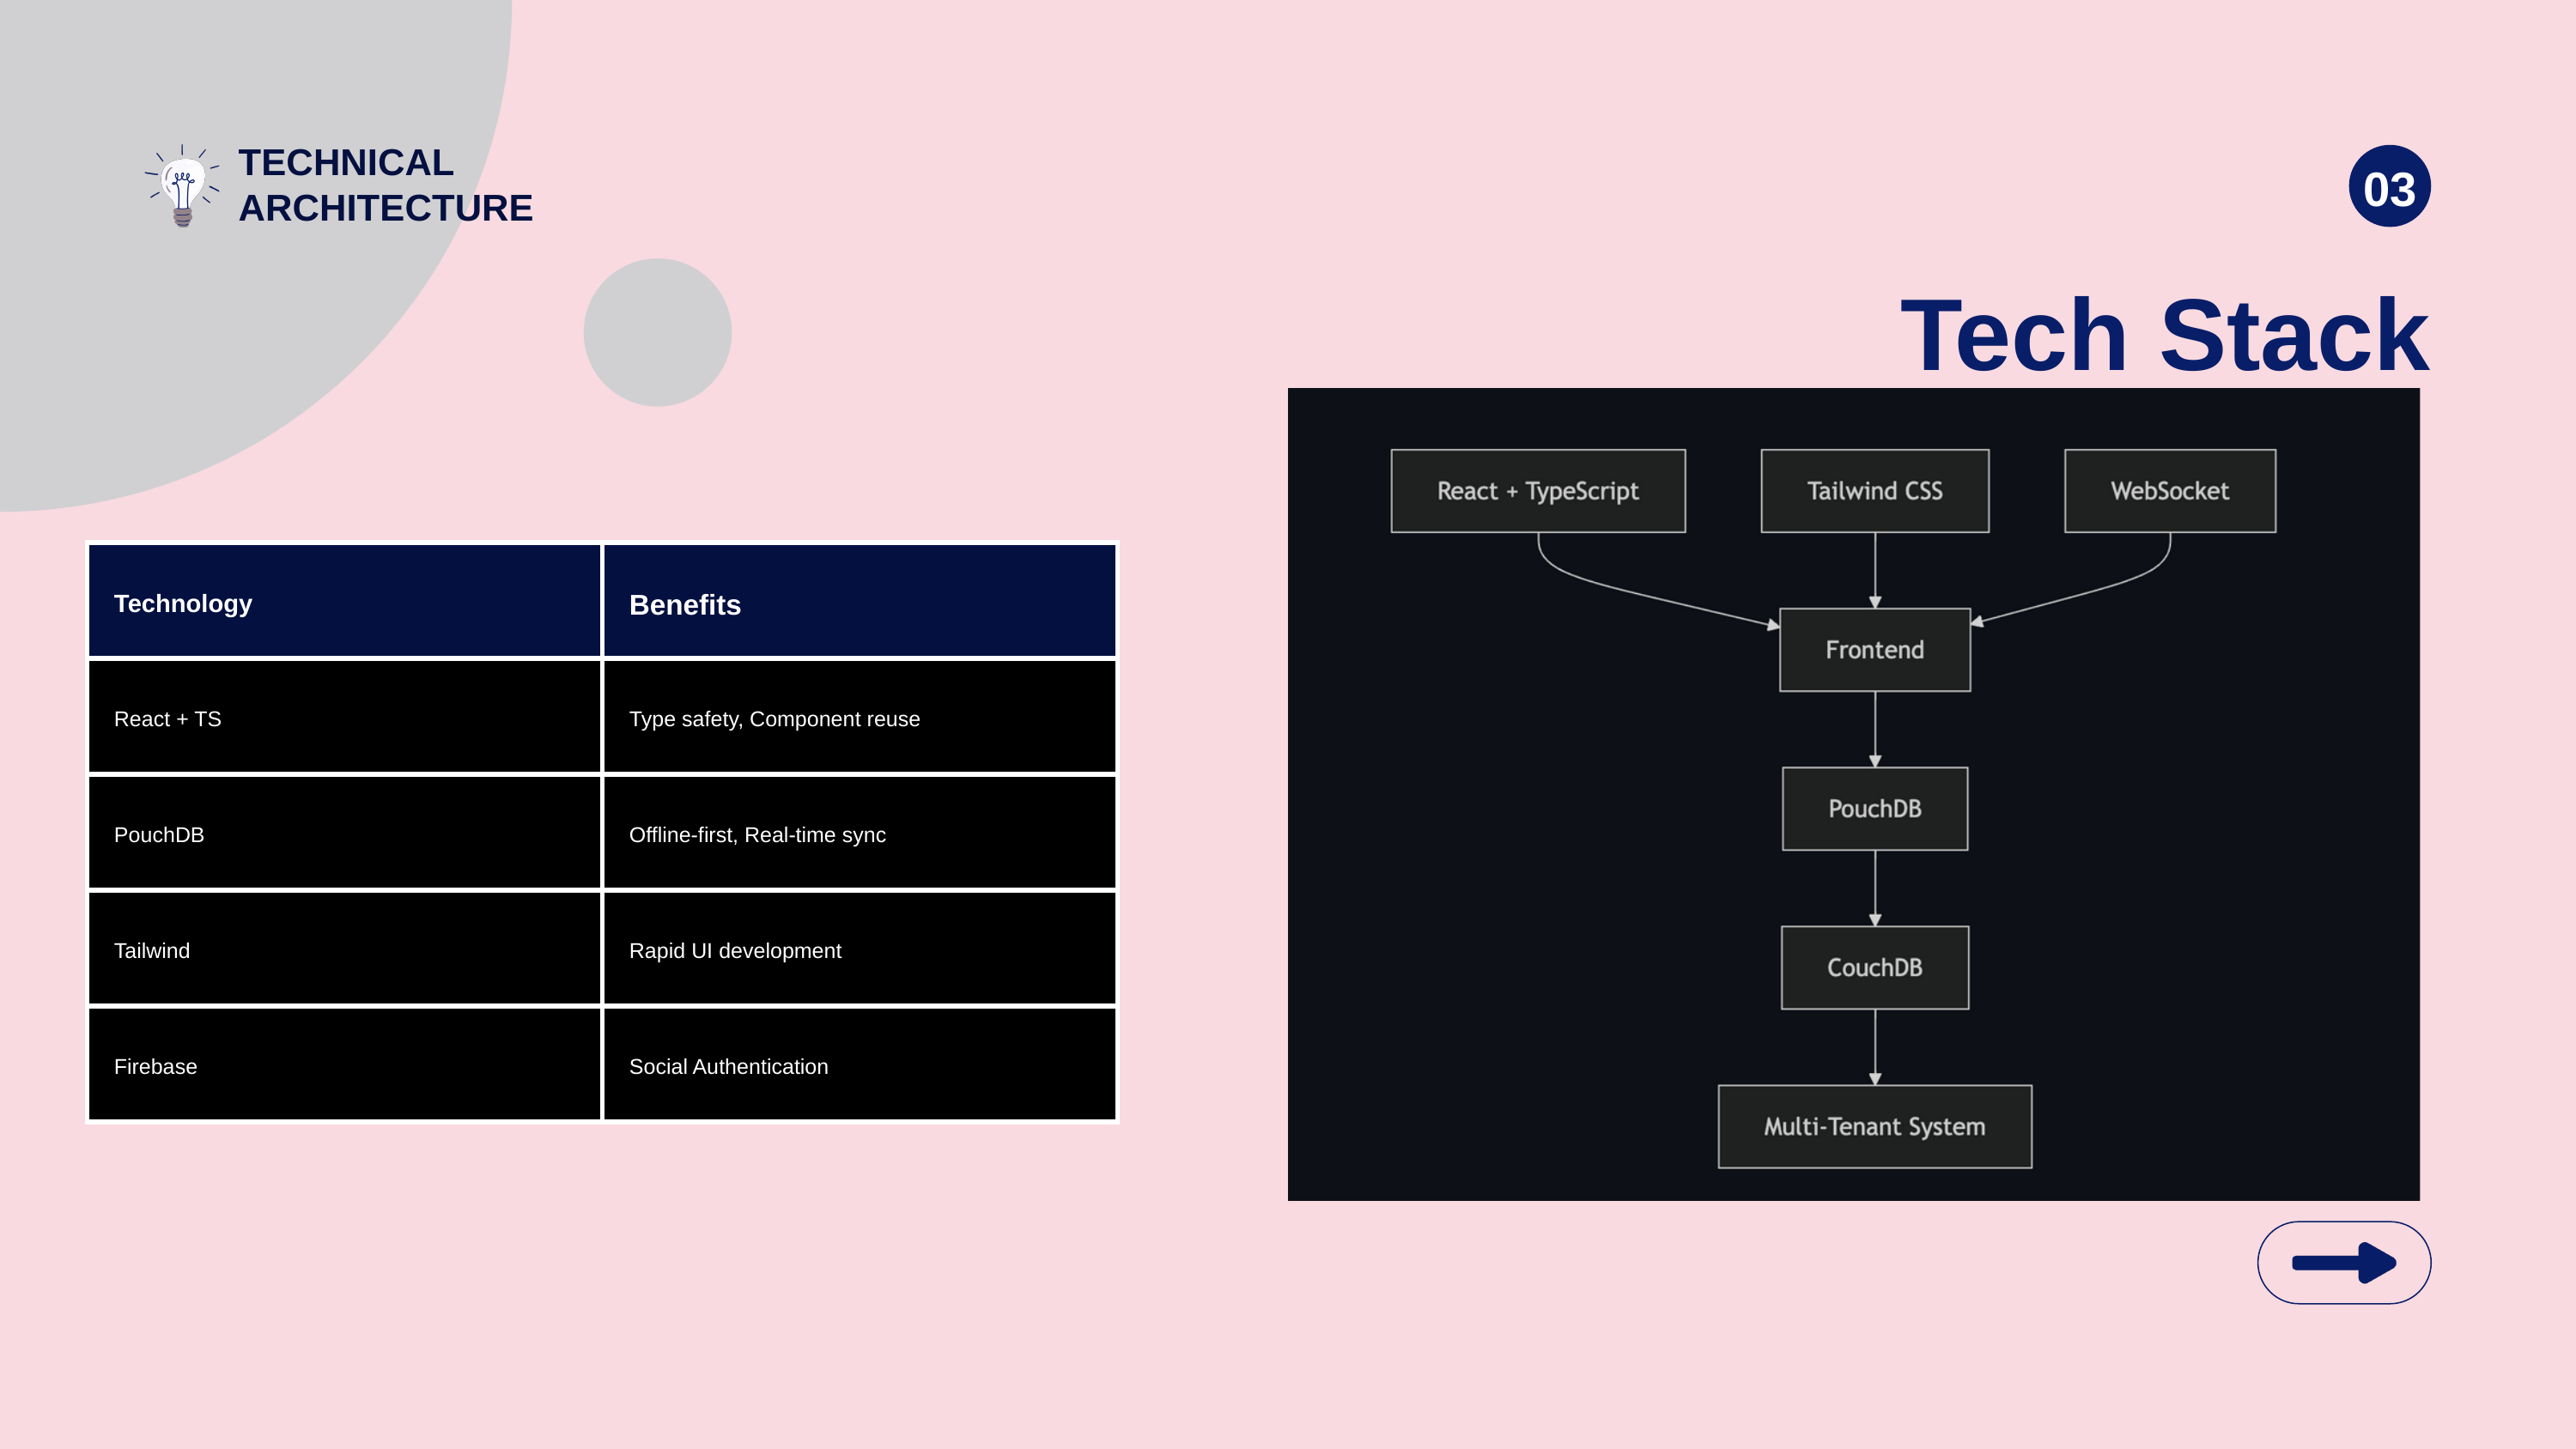

TECHNICAL ARCHITECTURE

03

Tech Stack

| Technology | Benefits |
| --- | --- |
| React + TS | Type safety, Component reuse |
| PouchDB | Offline-first, Real-time sync |
| Tailwind | Rapid UI development |
| Firebase | Social Authentication |